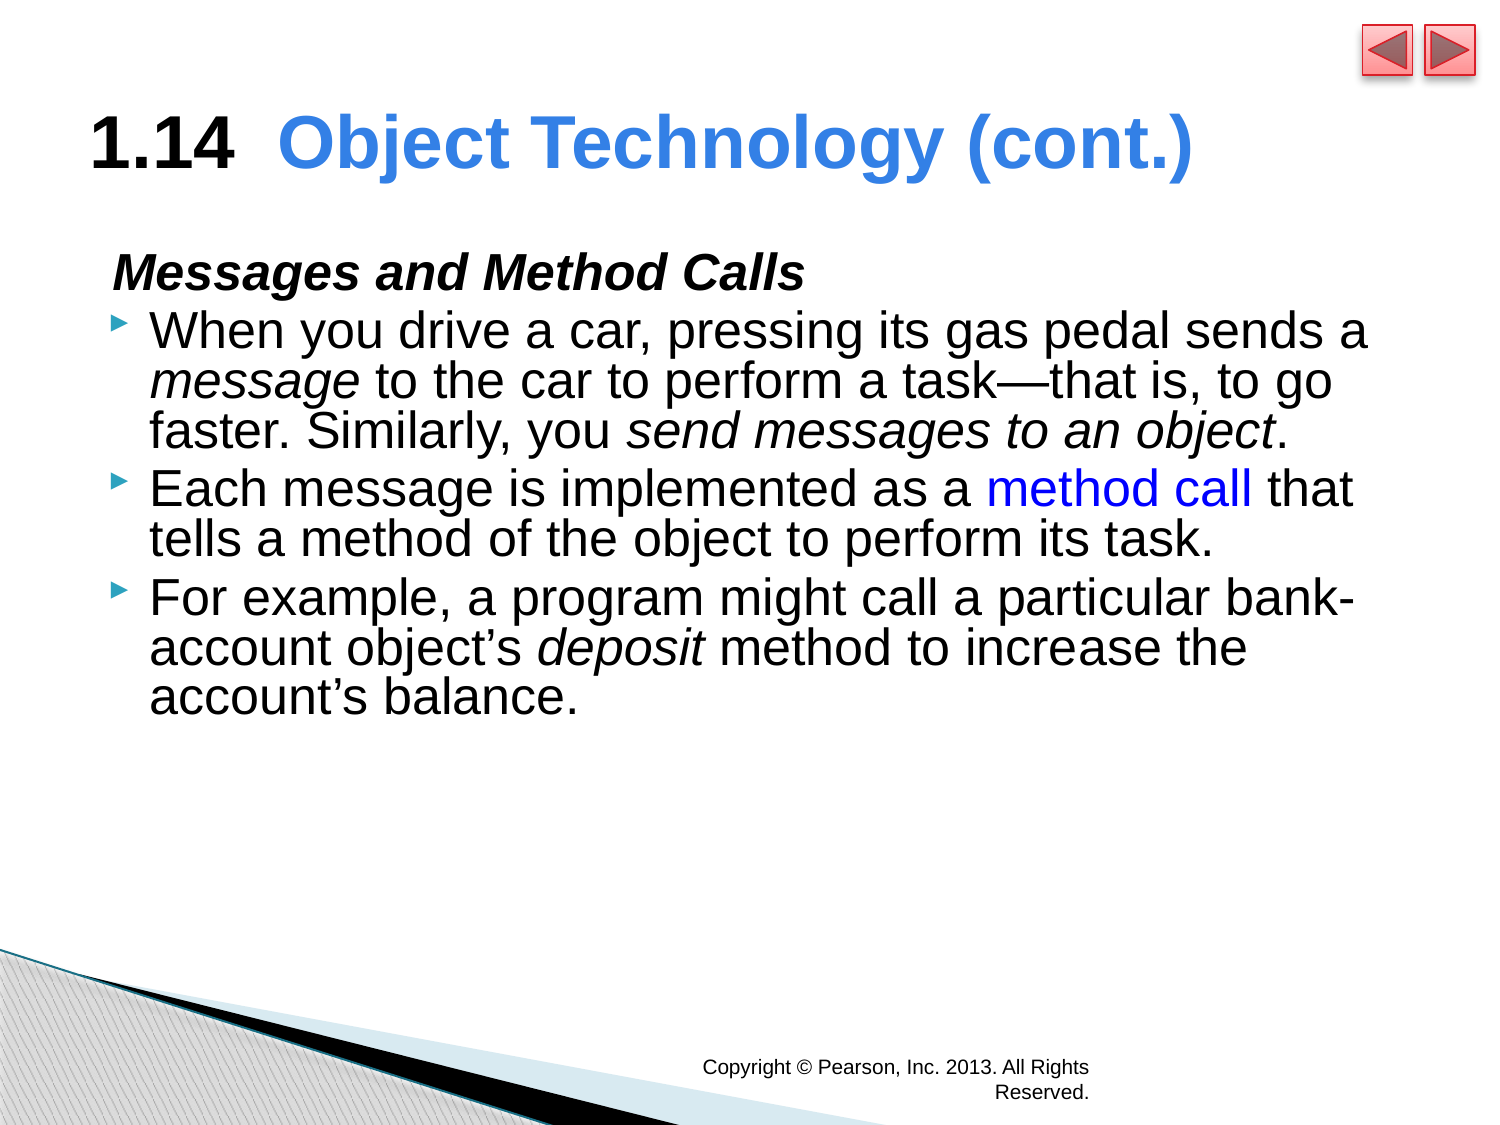

# 1.14  Object Technology (cont.)
Messages and Method Calls
When you drive a car, pressing its gas pedal sends a message to the car to perform a task—that is, to go faster. Similarly, you send messages to an object.
Each message is implemented as a method call that tells a method of the object to perform its task.
For example, a program might call a particular bank-account object’s deposit method to increase the account’s balance.
Copyright © Pearson, Inc. 2013. All Rights Reserved.